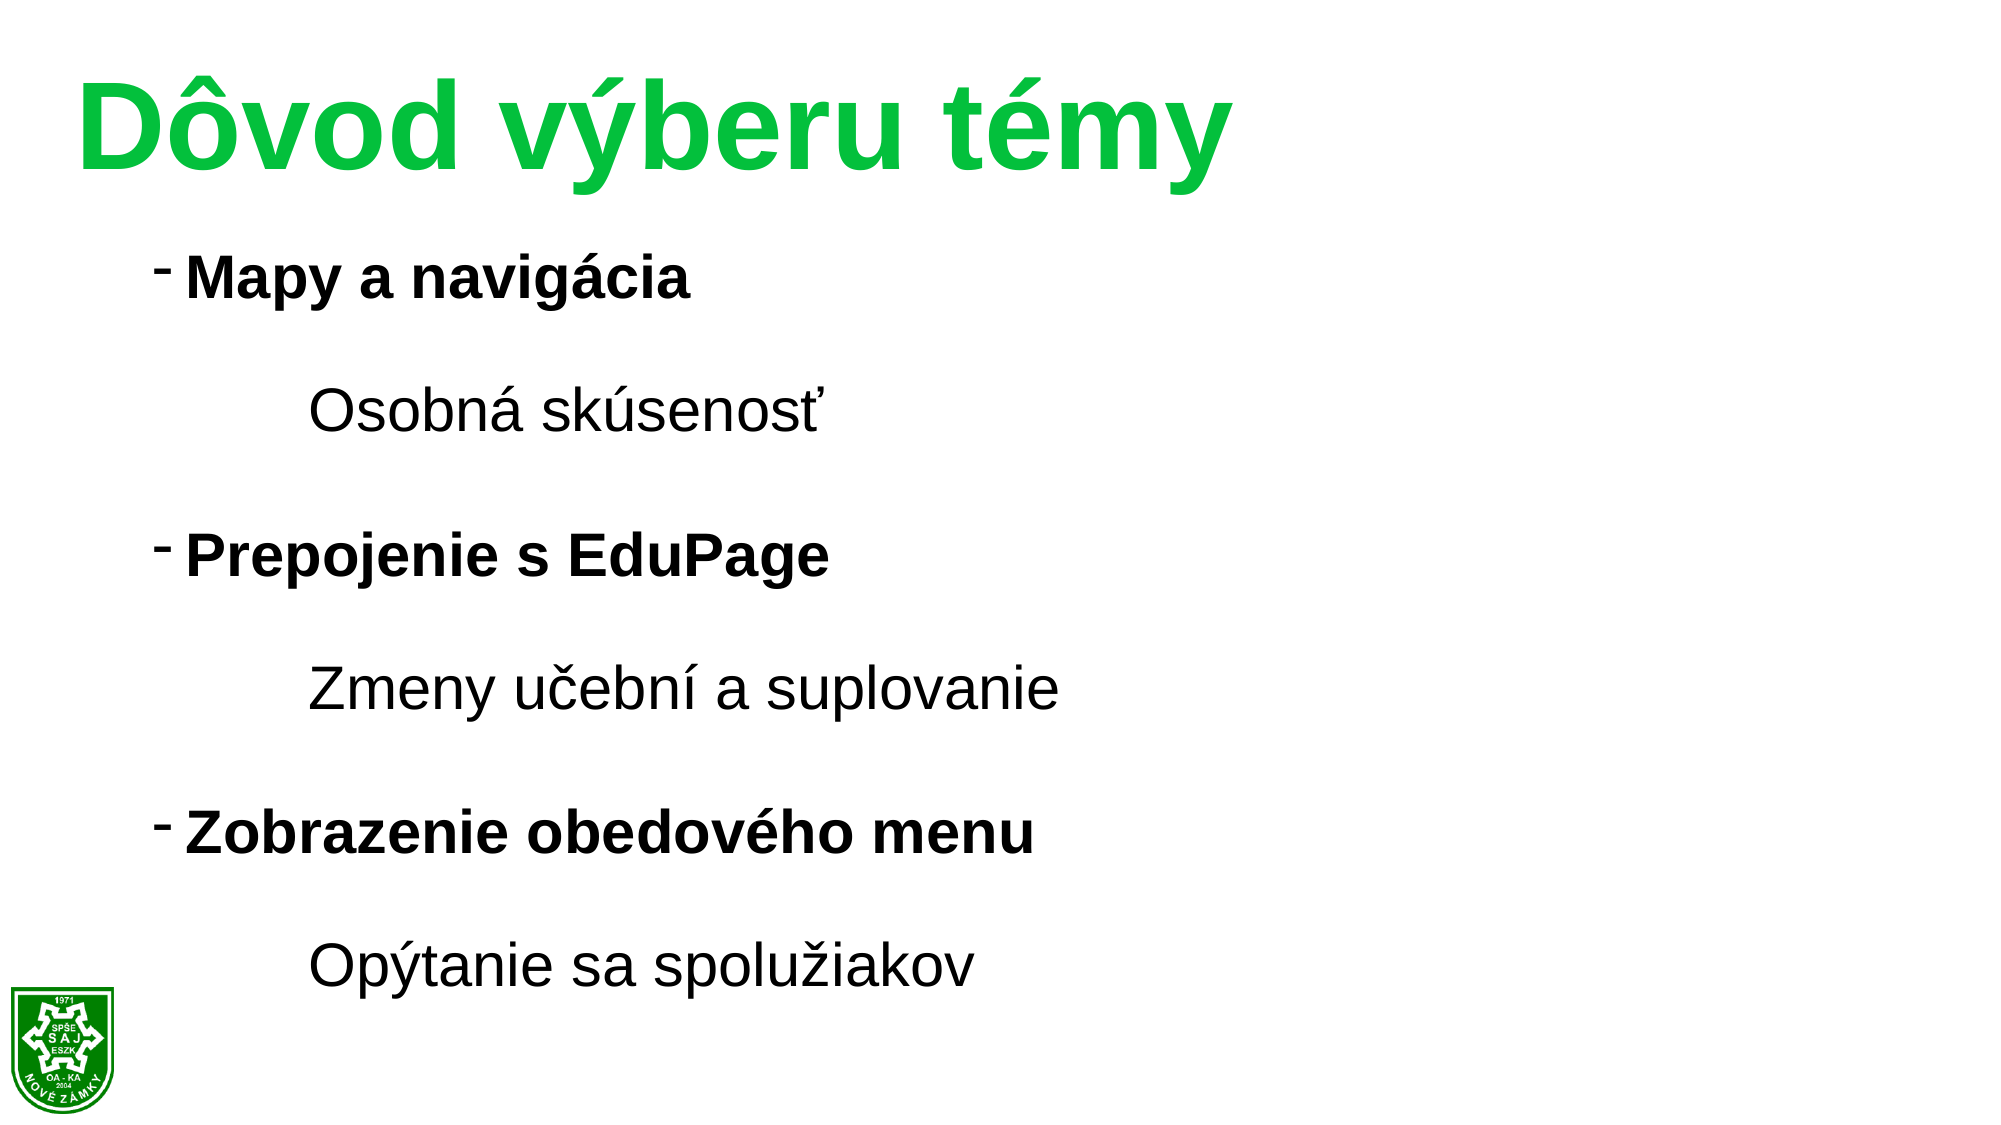

# Dôvod výberu témy
Mapy a navigácia
	Osobná skúsenosť
Prepojenie s EduPage
	Zmeny učební a suplovanie
Zobrazenie obedového menu
	Opýtanie sa spolužiakov